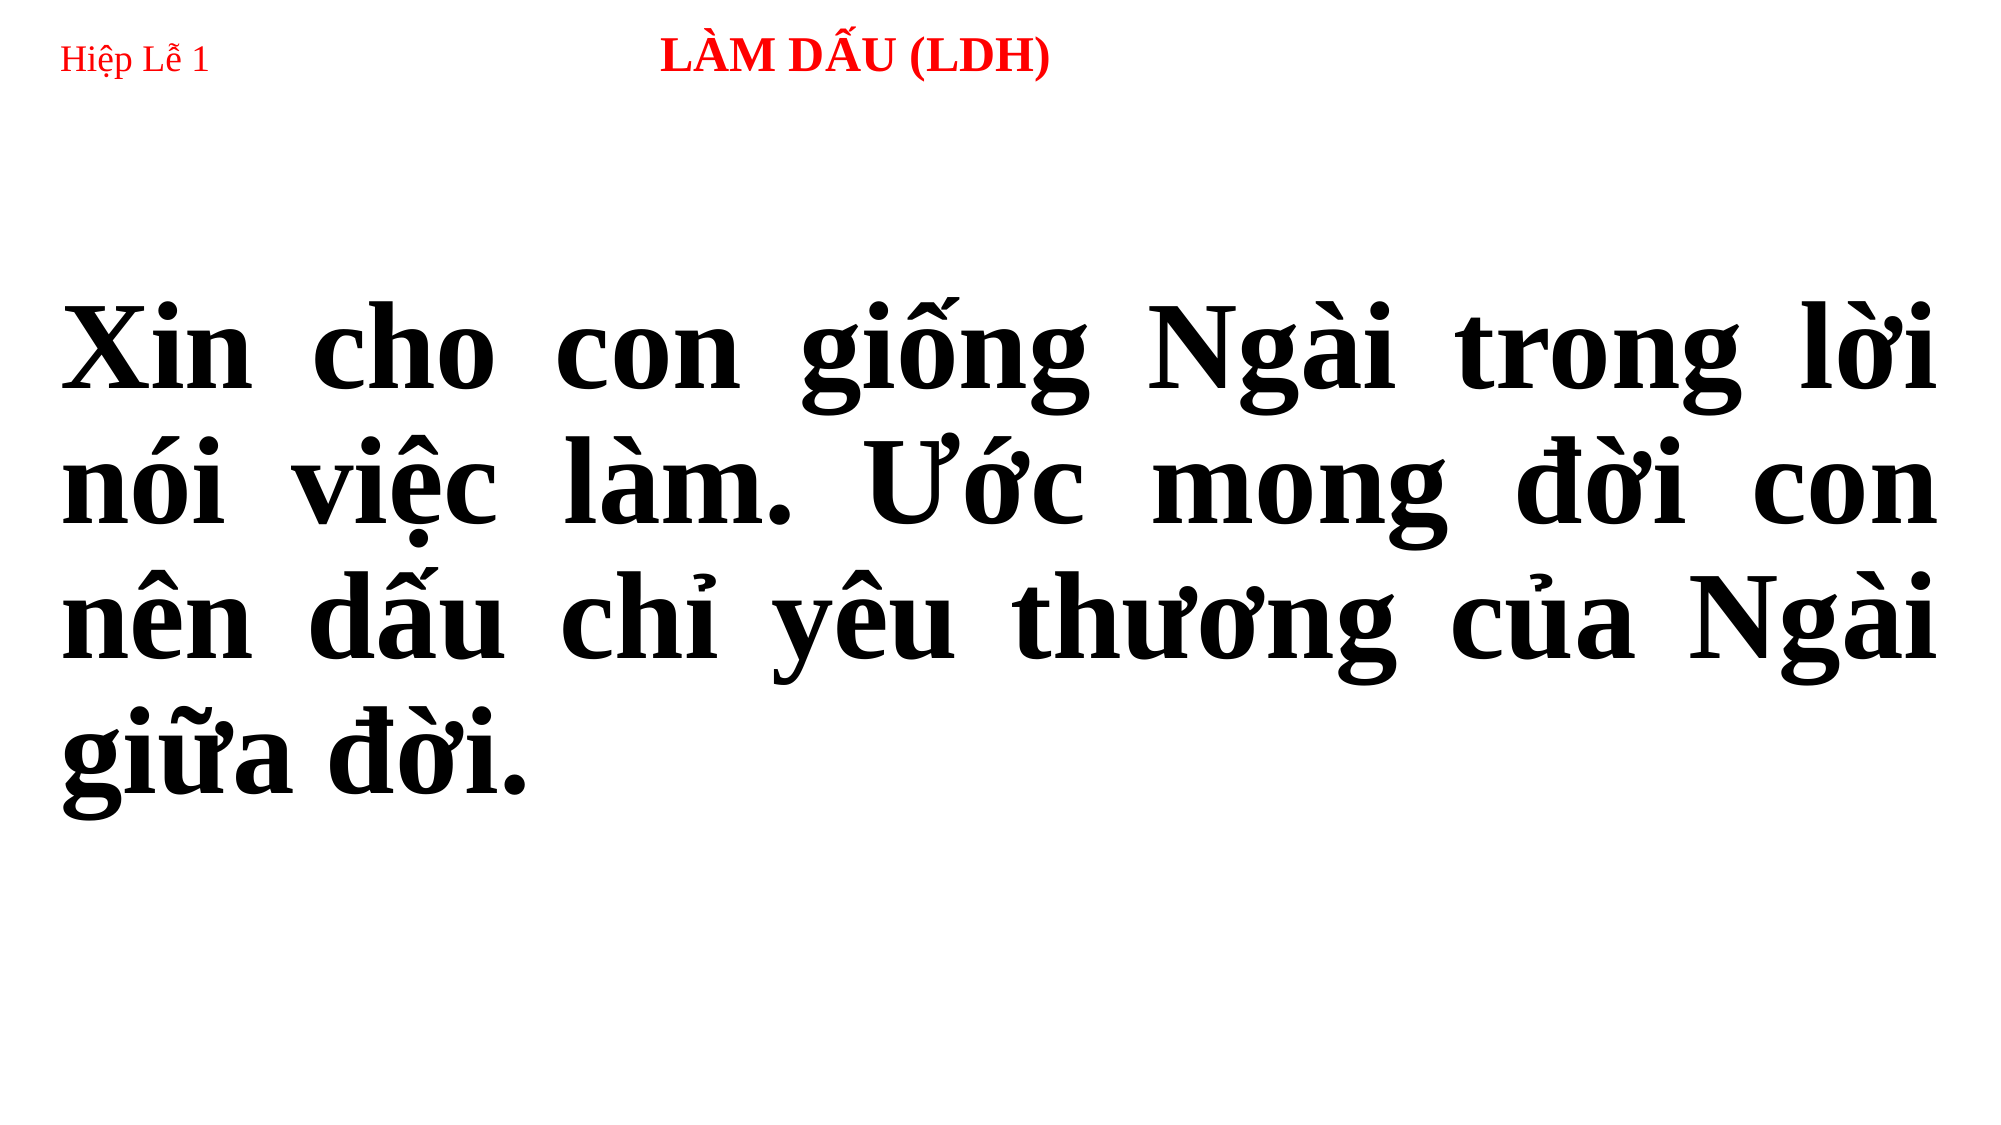

# Hiệp Lễ 1                    	    	LÀM DẤU (LDH)
Xin cho con giống Ngài trong lời nói việc làm. Ước mong đời con nên dấu chỉ yêu thương của Ngài giữa đời.